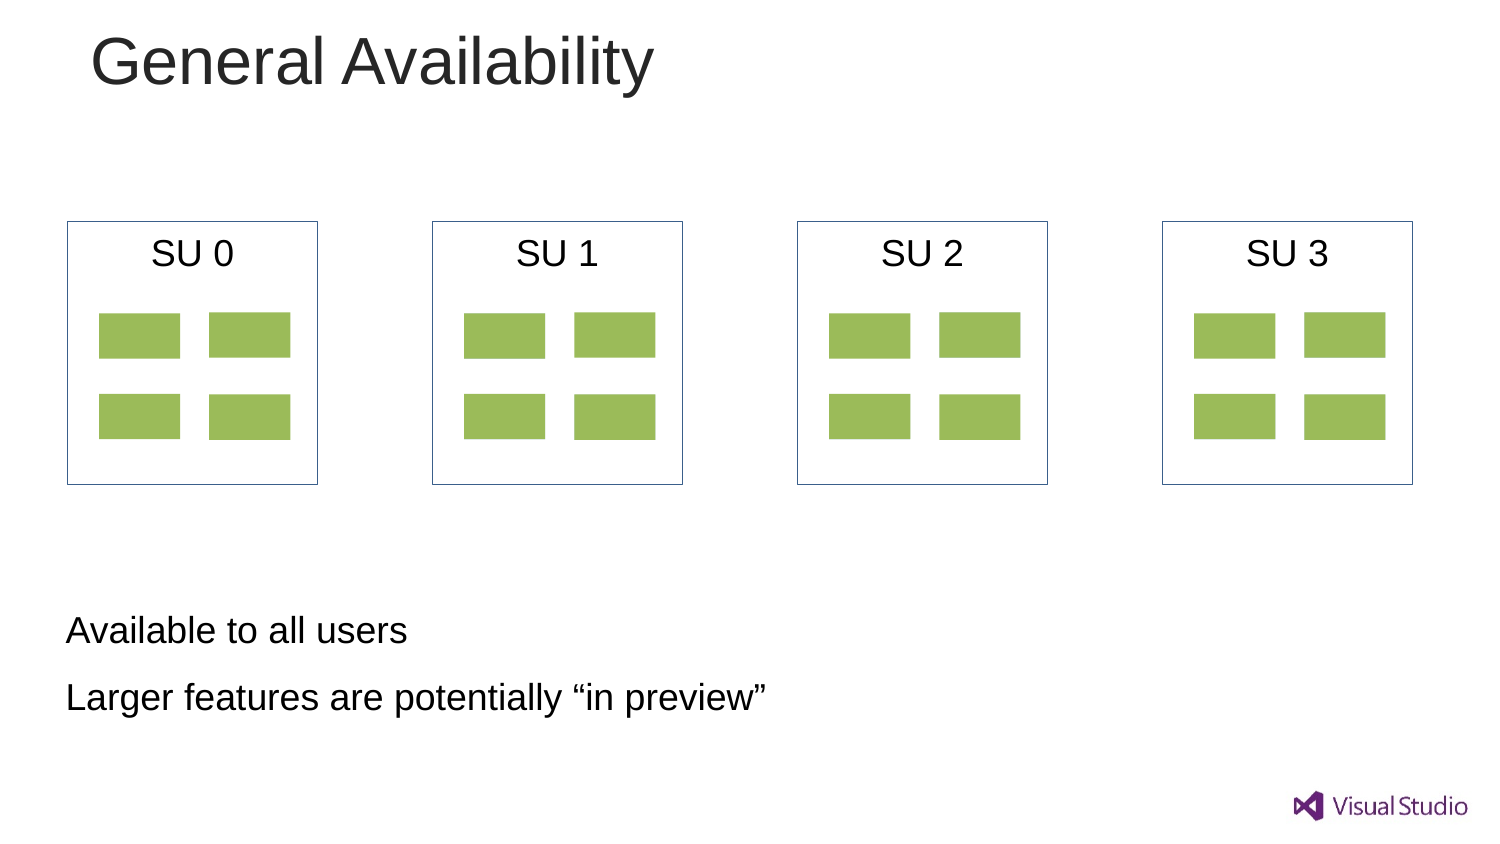

# General Availability
SU 0
SU 1
SU 2
SU 3

Available to all users
Larger features are potentially “in preview”